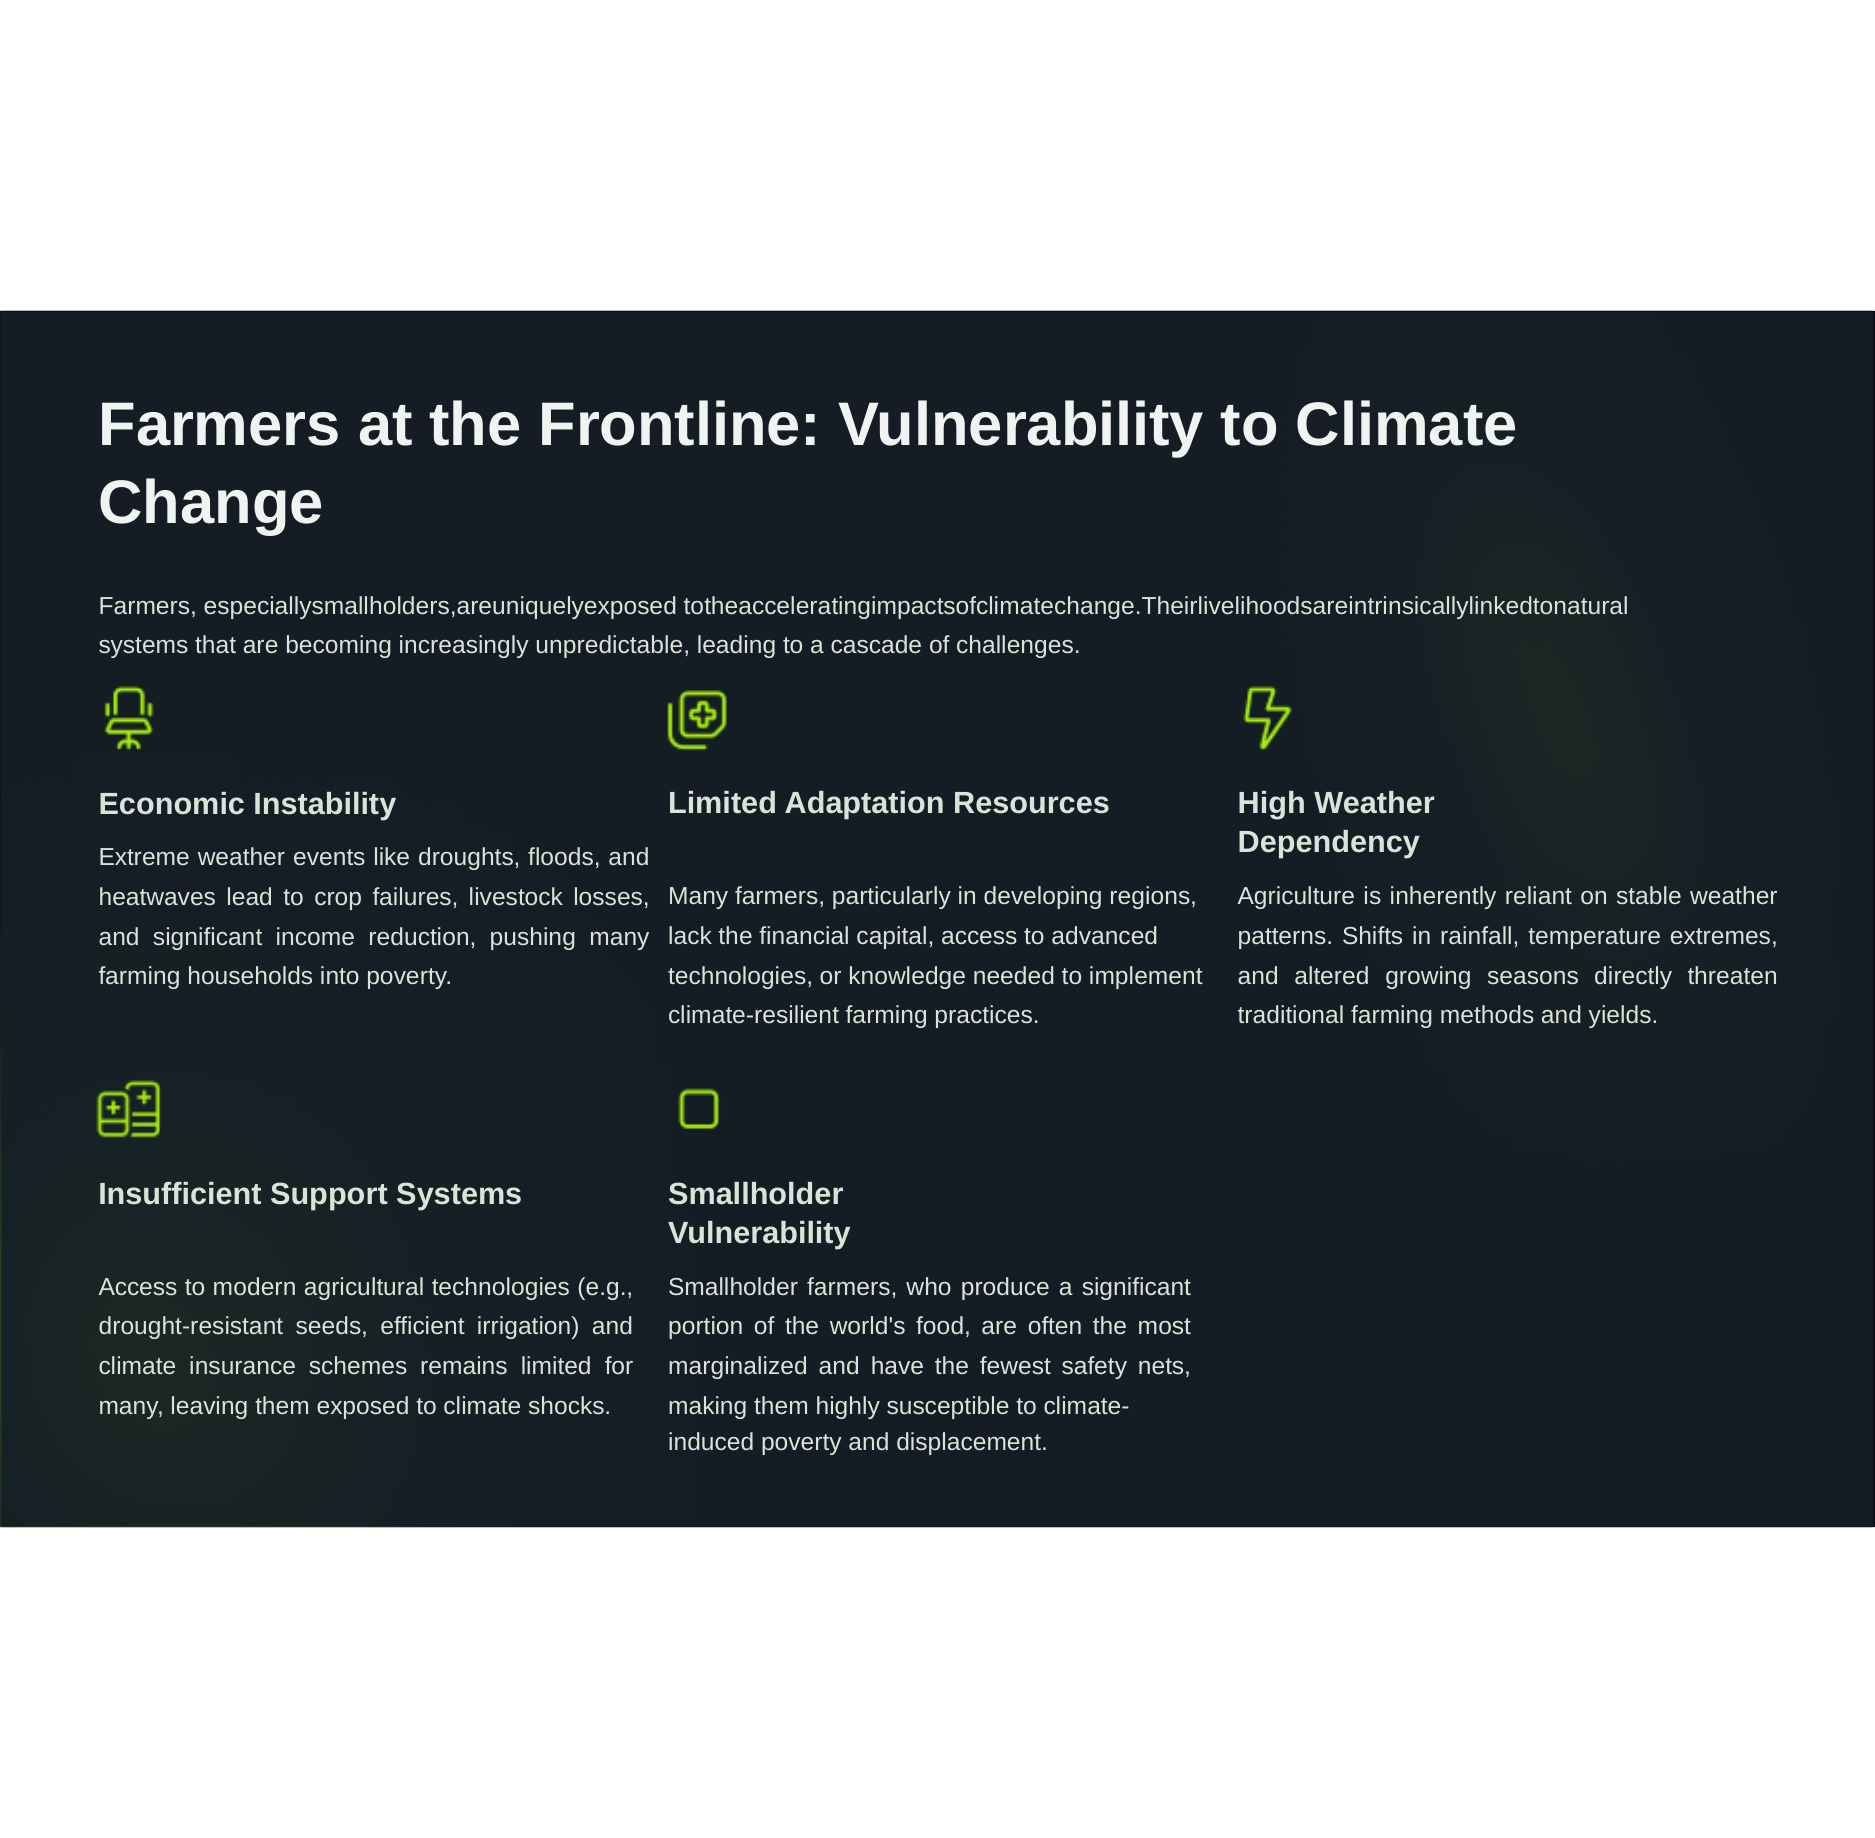

Farmers at the Frontline: Vulnerability to Climate Change

Farmers, especiallysmallholders,areuniquelyexposed totheacceleratingimpactsofclimatechange.Theirlivelihoodsareintrinsicallylinkedtonatural
systems that are becoming increasingly unpredictable, leading to a cascade of challenges.
Economic Instability
Limited Adaptation Resources
High Weather Dependency
Extreme weather events like droughts, floods, and heatwaves lead to crop failures, livestock losses, and significant income reduction, pushing many farming households into poverty.
Many farmers, particularly in developing regions, lack the financial capital, access to advanced technologies, or knowledge needed to implement climate-resilient farming practices.
Agriculture is inherently reliant on stable weather patterns. Shifts in rainfall, temperature extremes, and altered growing seasons directly threaten traditional farming methods and yields.
Insufficient Support Systems
Smallholder Vulnerability
Access to modern agricultural technologies (e.g., drought-resistant seeds, efficient irrigation) and climate insurance schemes remains limited for many, leaving them exposed to climate shocks.
Smallholder farmers, who produce a significant portion of the world's food, are often the most marginalized and have the fewest safety nets, making them highly susceptible to climate-
induced poverty and displacement.